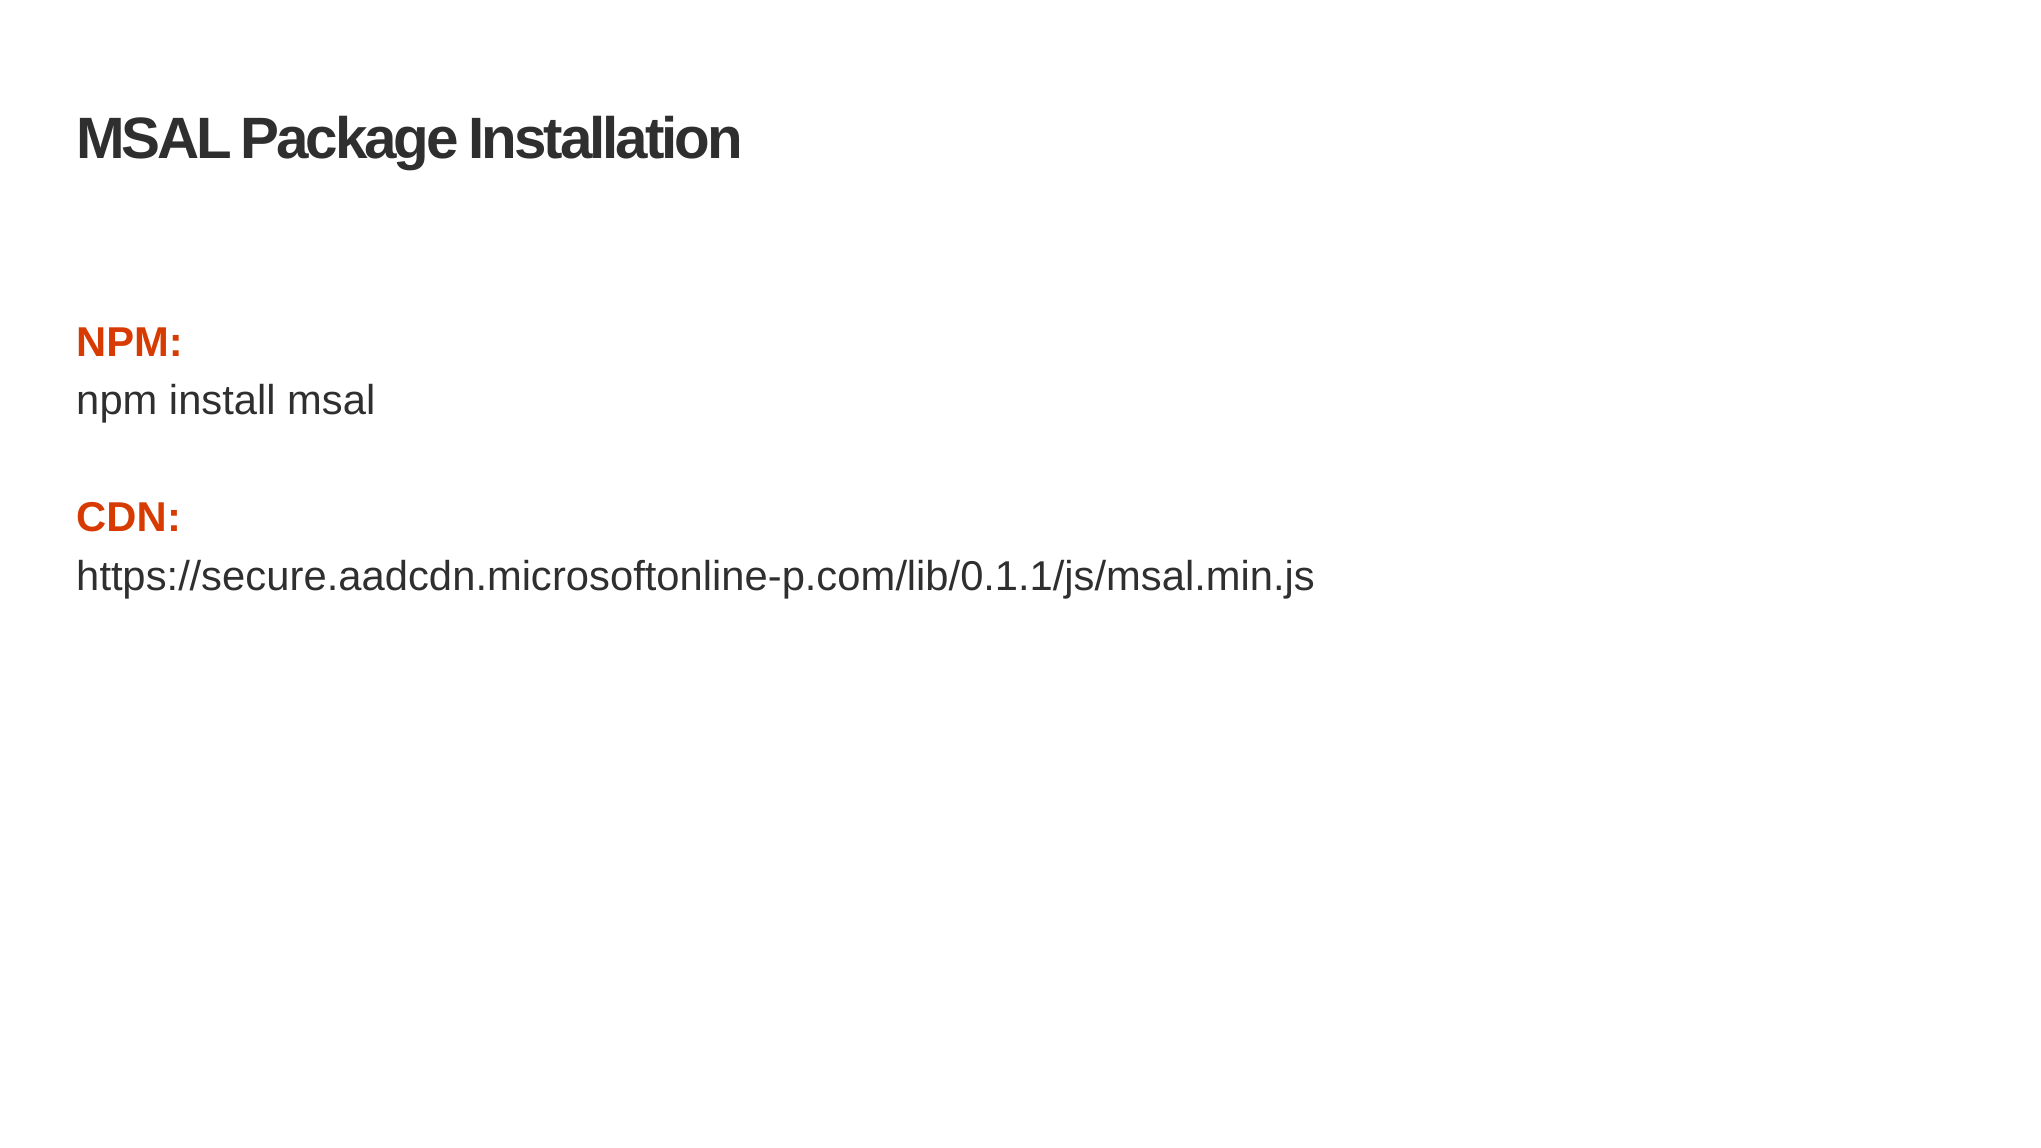

# MSAL Package Installation
NPM:
npm install msal

CDN:
https://secure.aadcdn.microsoftonline-p.com/lib/0.1.1/js/msal.min.js